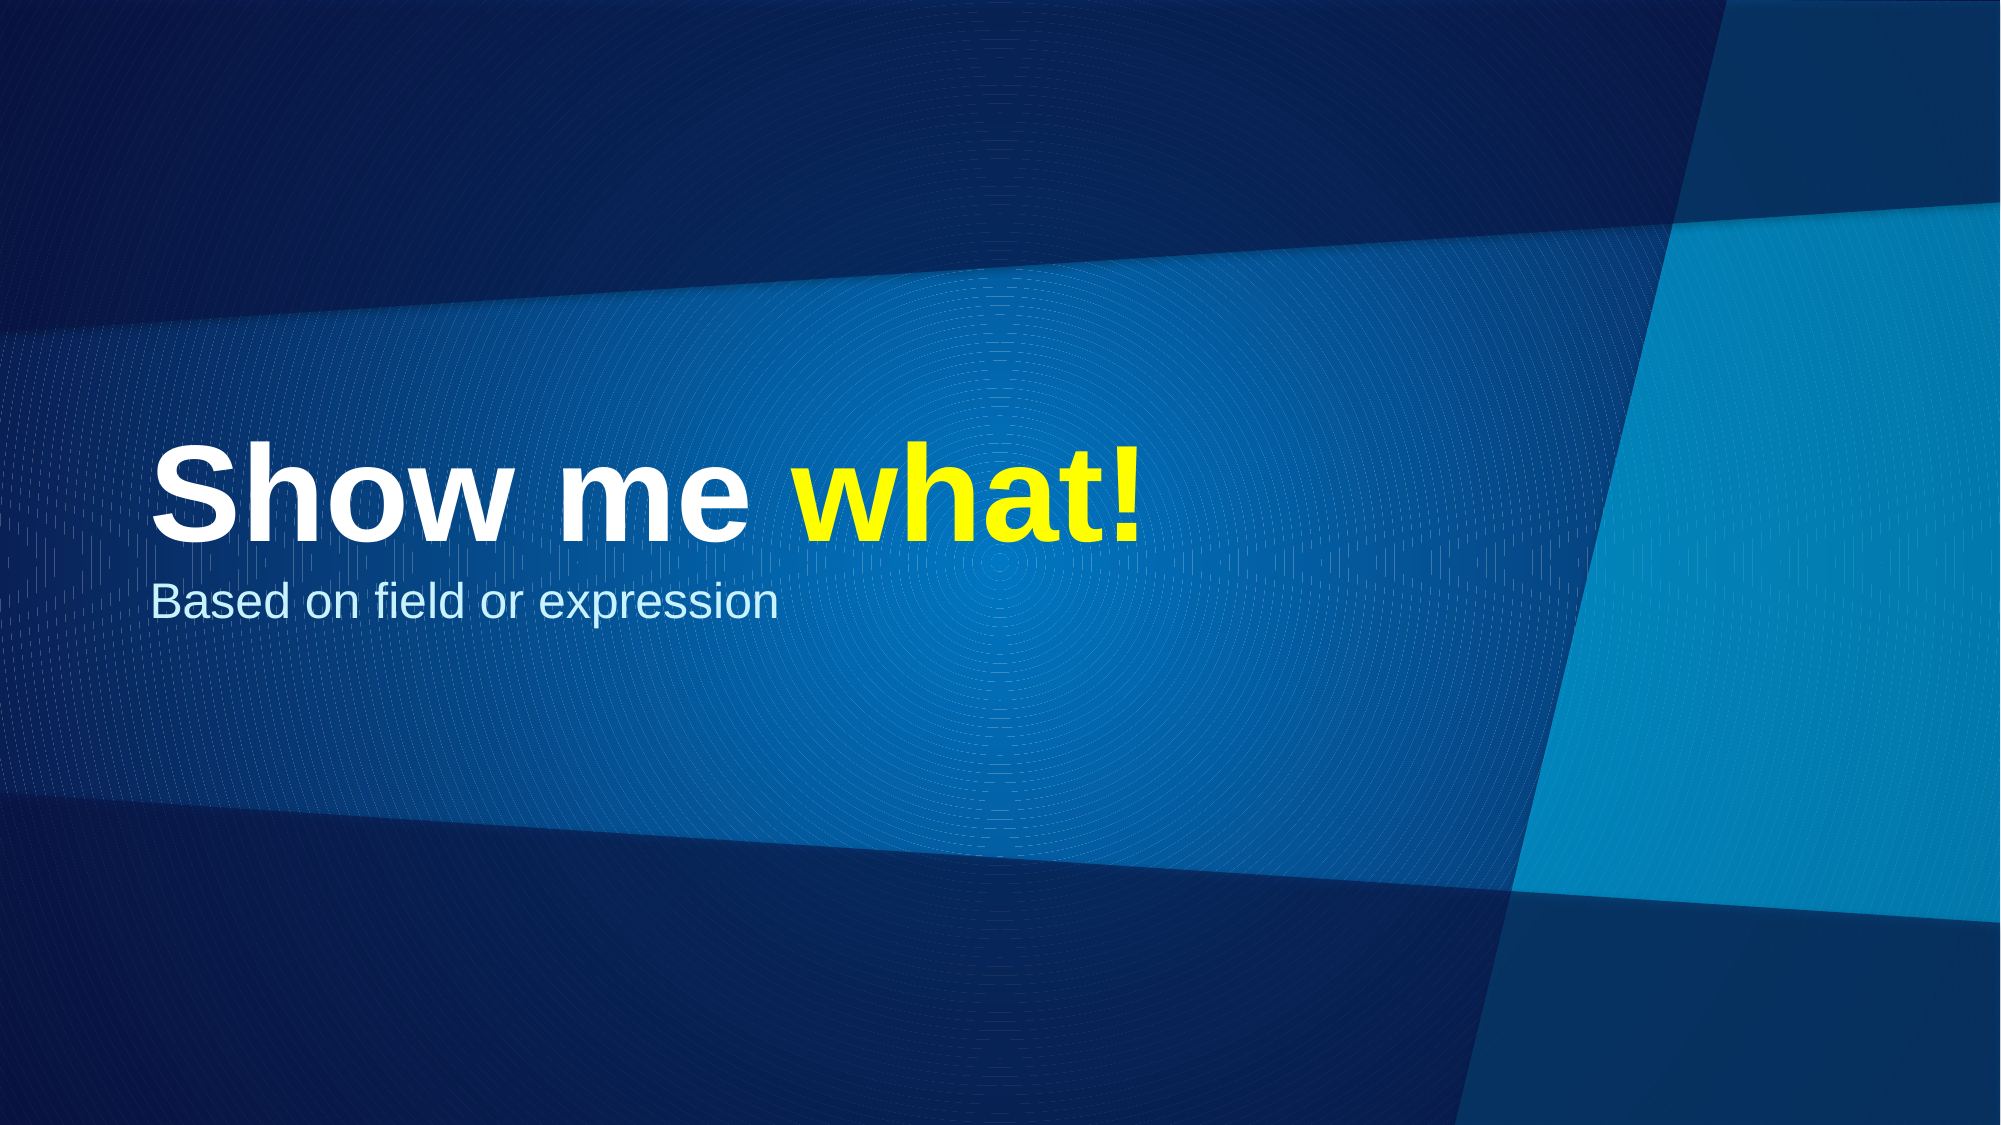

# Show me what!
Based on field or expression